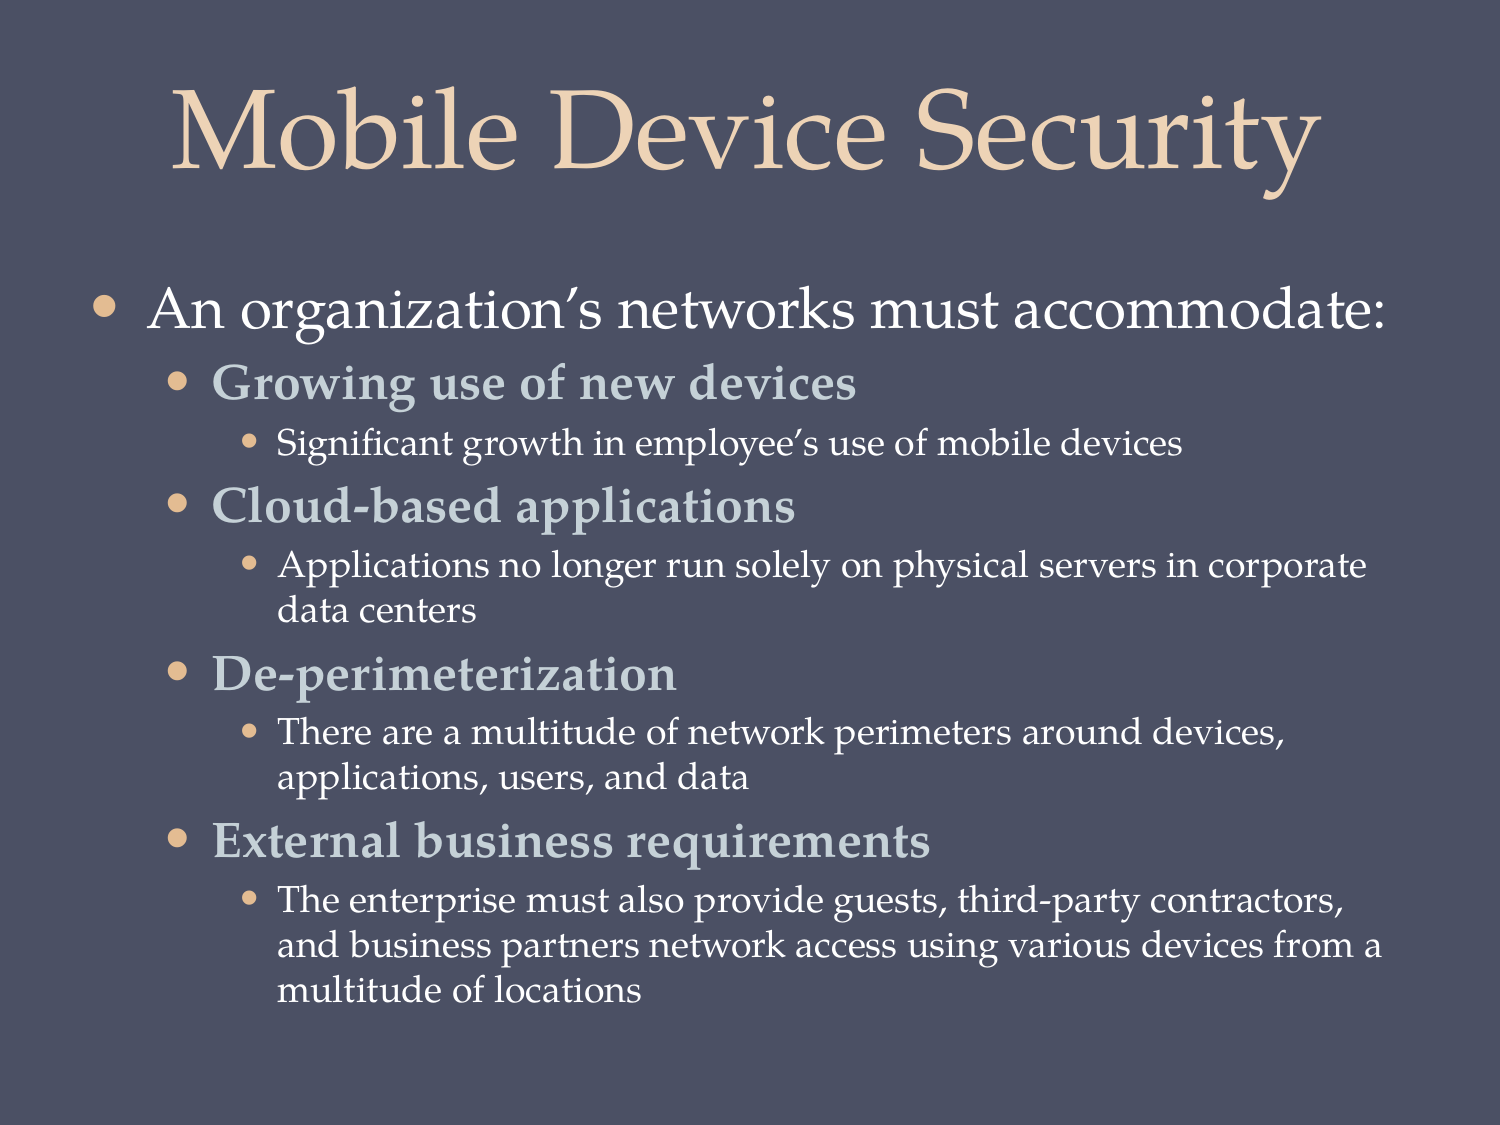

# Mobile Device Security
An organization’s networks must accommodate:
Growing use of new devices
Significant growth in employee’s use of mobile devices
Cloud-based applications
Applications no longer run solely on physical servers in corporate data centers
De-perimeterization
There are a multitude of network perimeters around devices, applications, users, and data
External business requirements
The enterprise must also provide guests, third-party contractors, and business partners network access using various devices from a multitude of locations